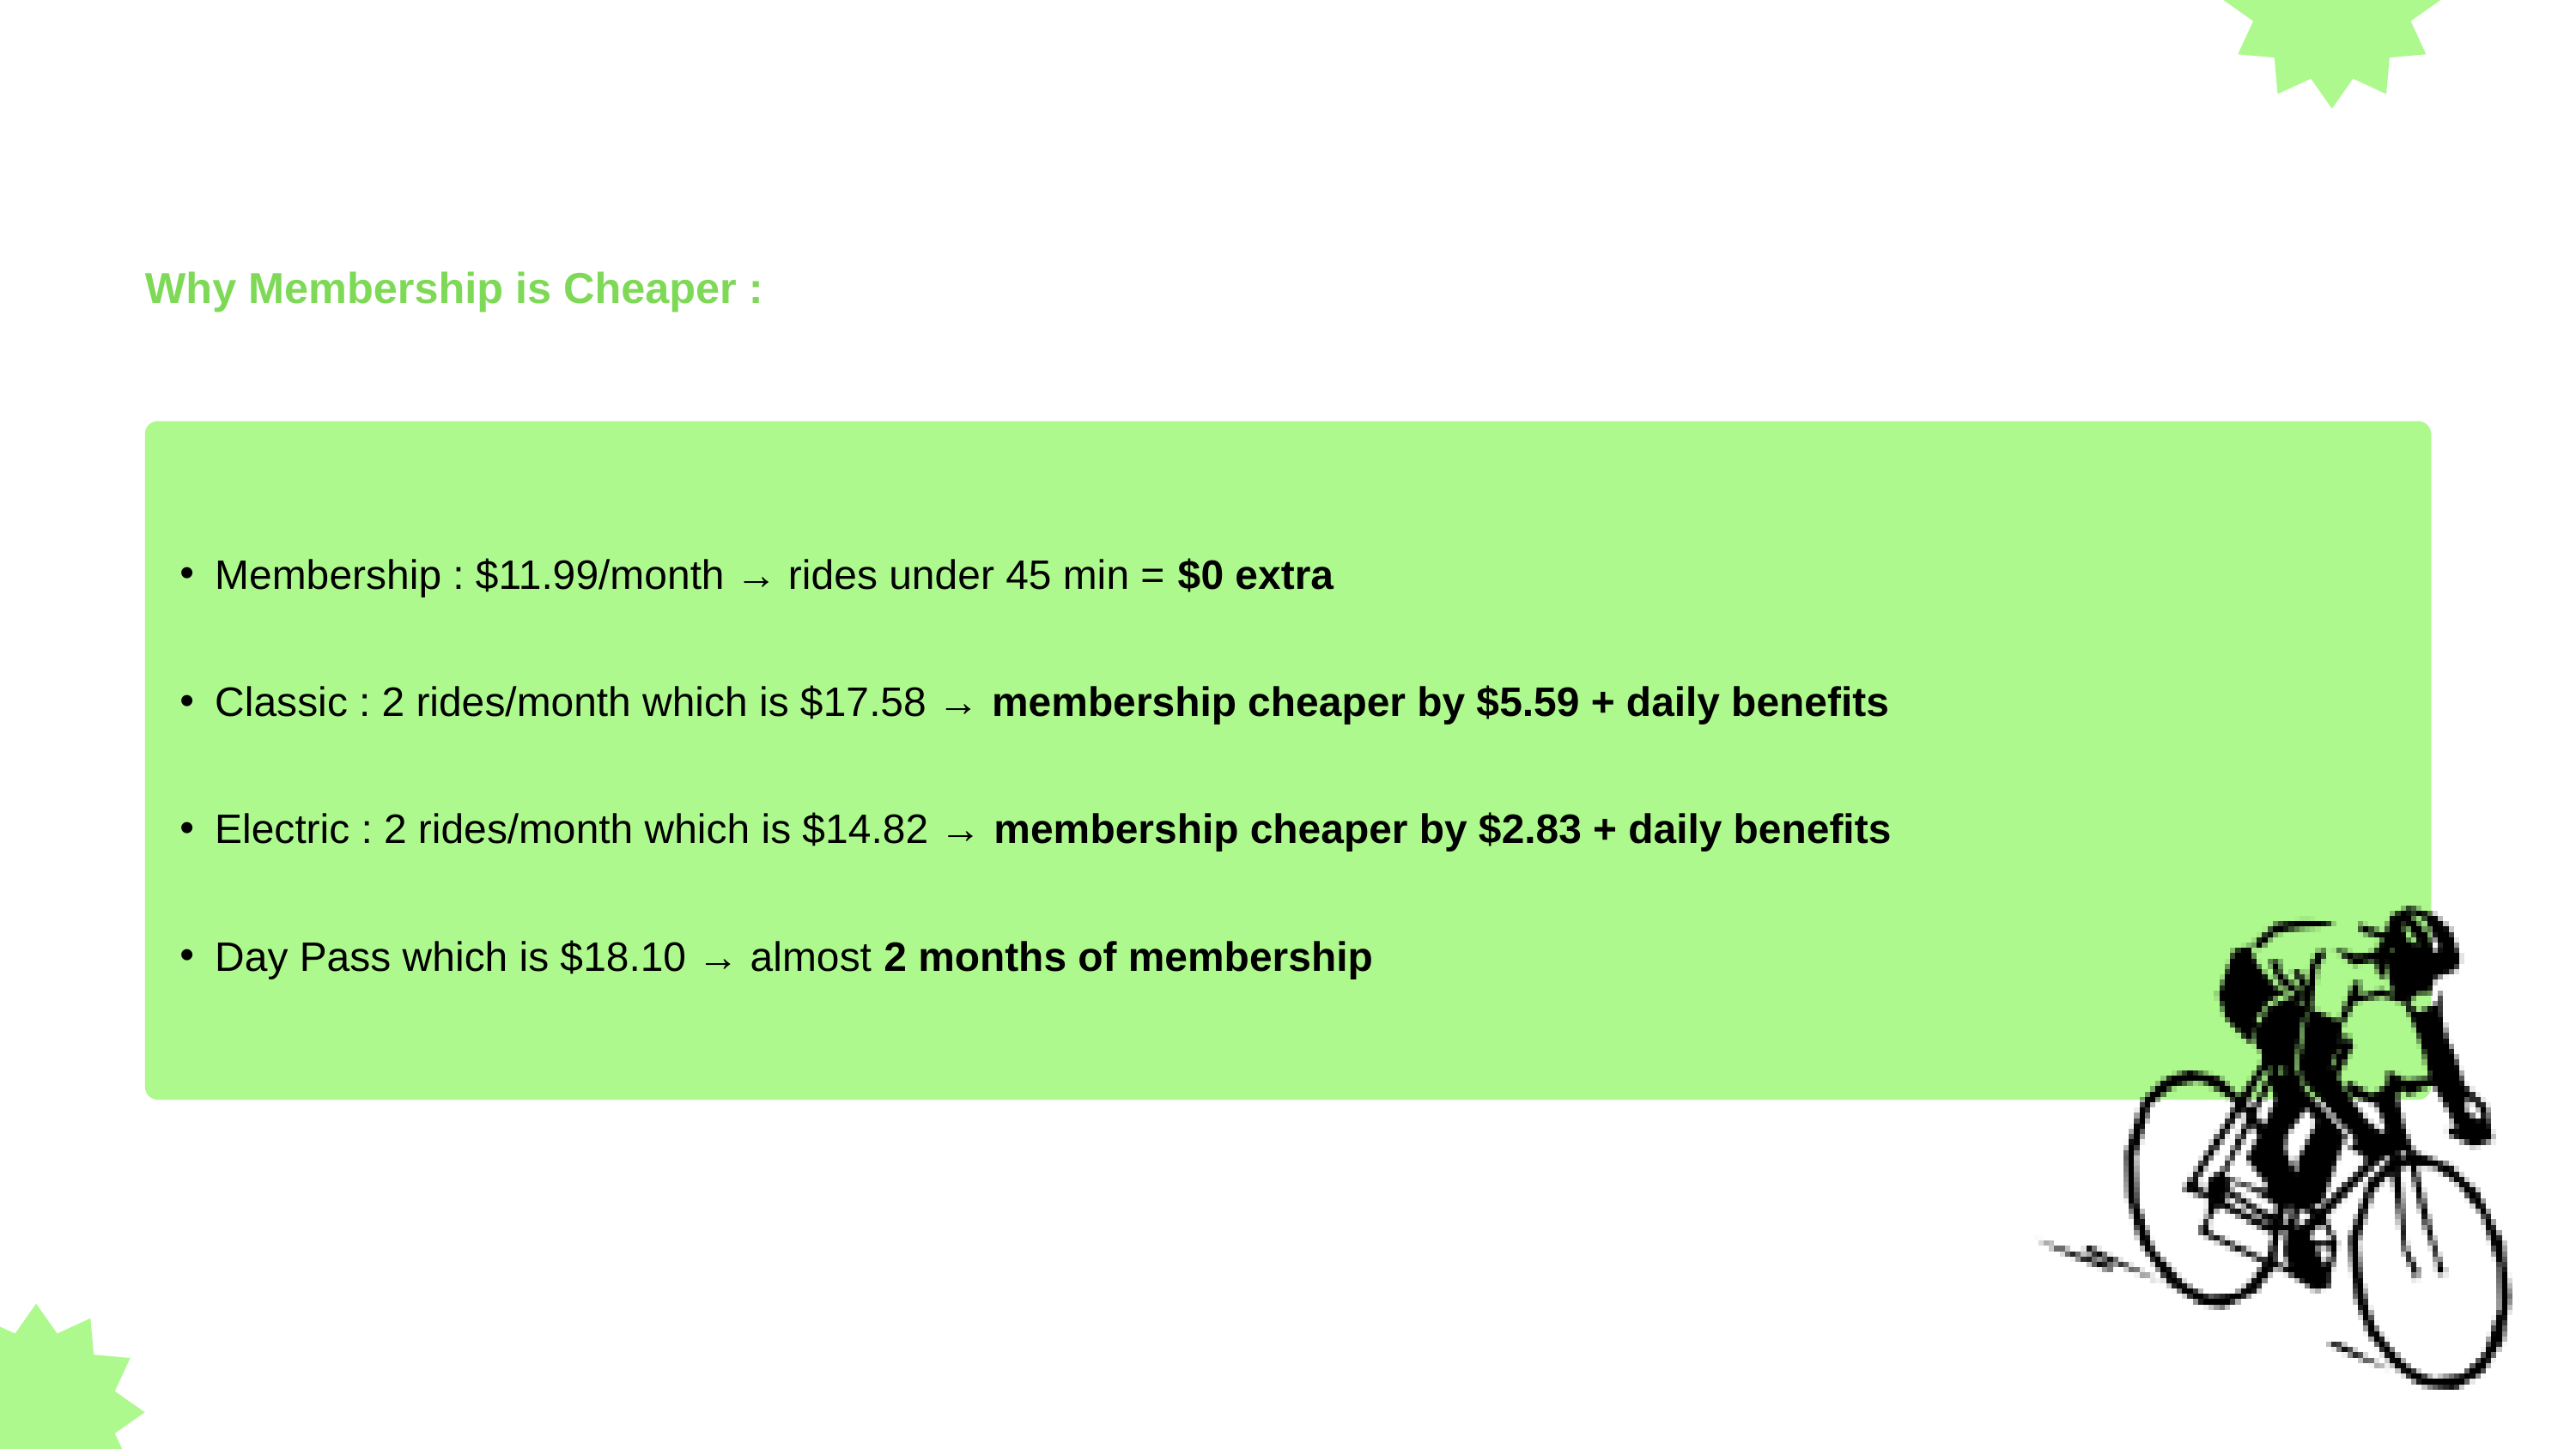

Why Membership is Cheaper :

Membership : $11.99/month → rides under 45 min = $0 extra
Classic : 2 rides/month which is $17.58 → membership cheaper by $5.59 + daily benefits
Electric : 2 rides/month which is $14.82 → membership cheaper by $2.83 + daily benefits

Day Pass which is $18.10 → almost 2 months of membership